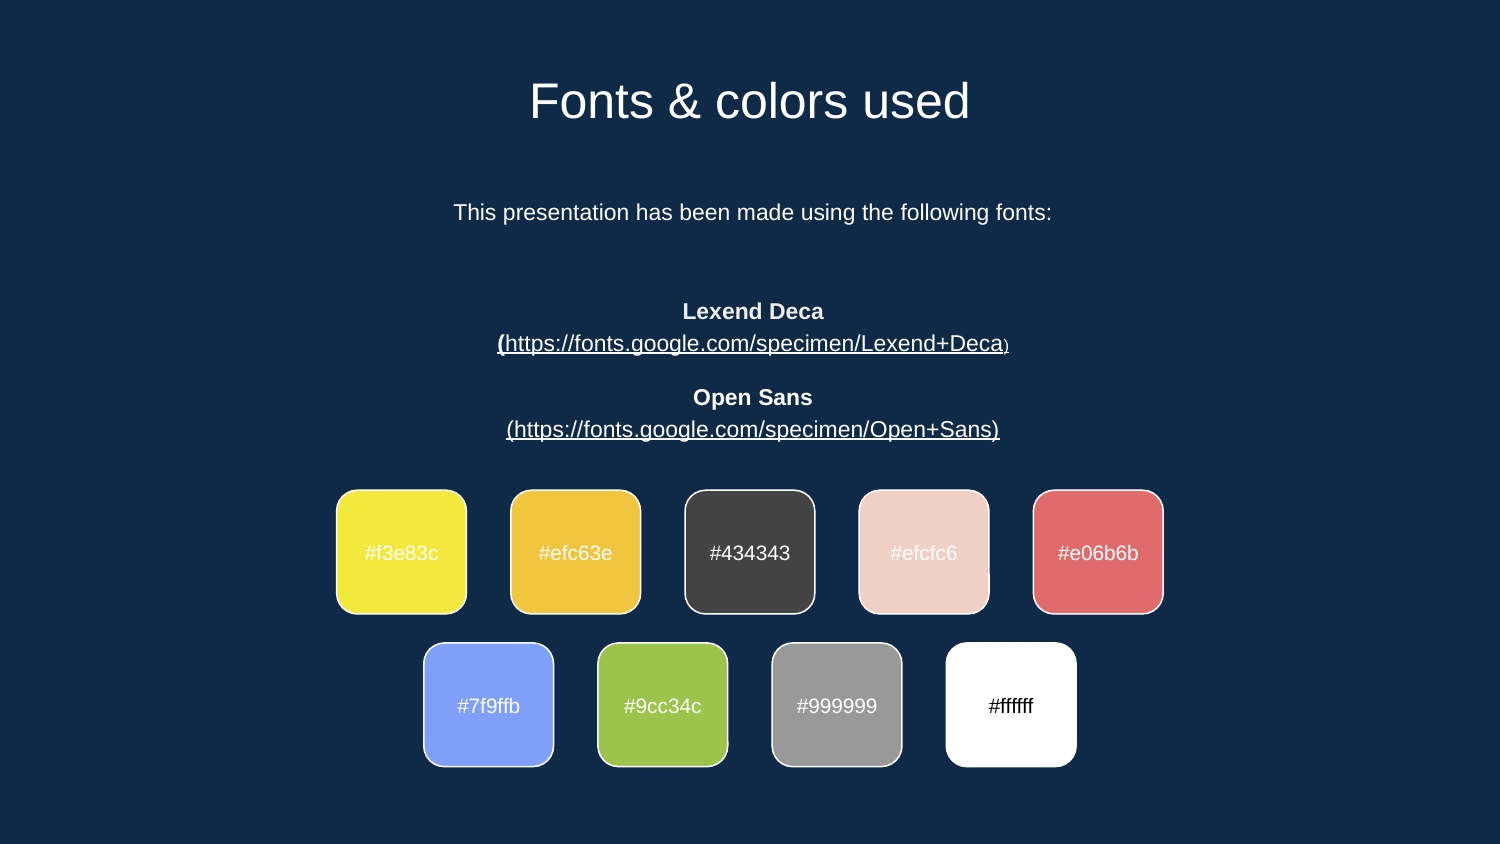

Fonts & colors used
This presentation has been made using the following fonts:

Lexend Deca
(https://fonts.google.com/specimen/Lexend+Deca)

Open Sans
(https://fonts.google.com/specimen/Open+Sans)

#f3e83c
#efc63e
#434343
#efcfc6
#e06b6b

#7f9ffb
#9cc34c
#999999
#ffffff